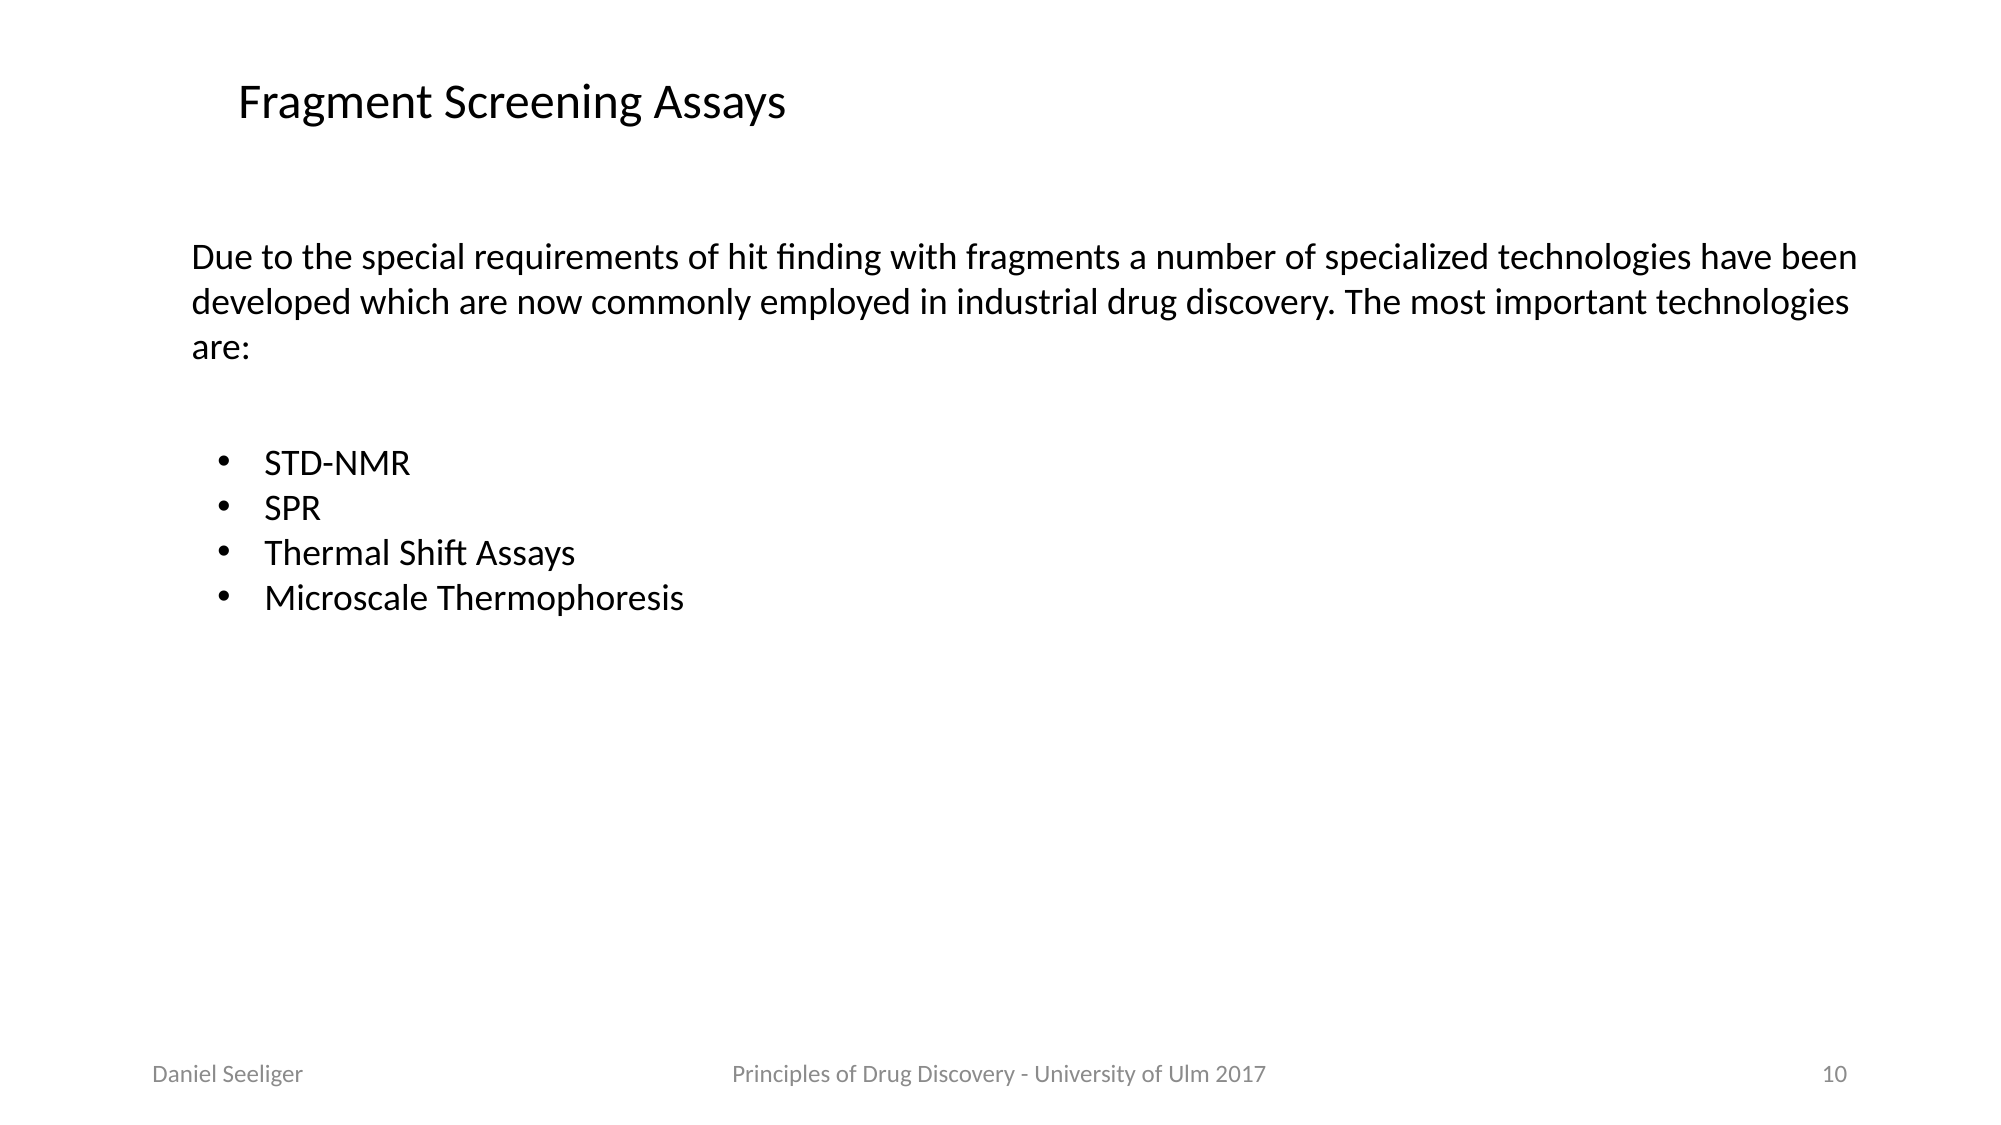

Fragment Screening Assays
Due to the special requirements of hit finding with fragments a number of specialized technologies have been developed which are now commonly employed in industrial drug discovery. The most important technologies are:
STD-NMR
SPR
Thermal Shift Assays
Microscale Thermophoresis
Daniel Seeliger
Principles of Drug Discovery - University of Ulm 2017
10